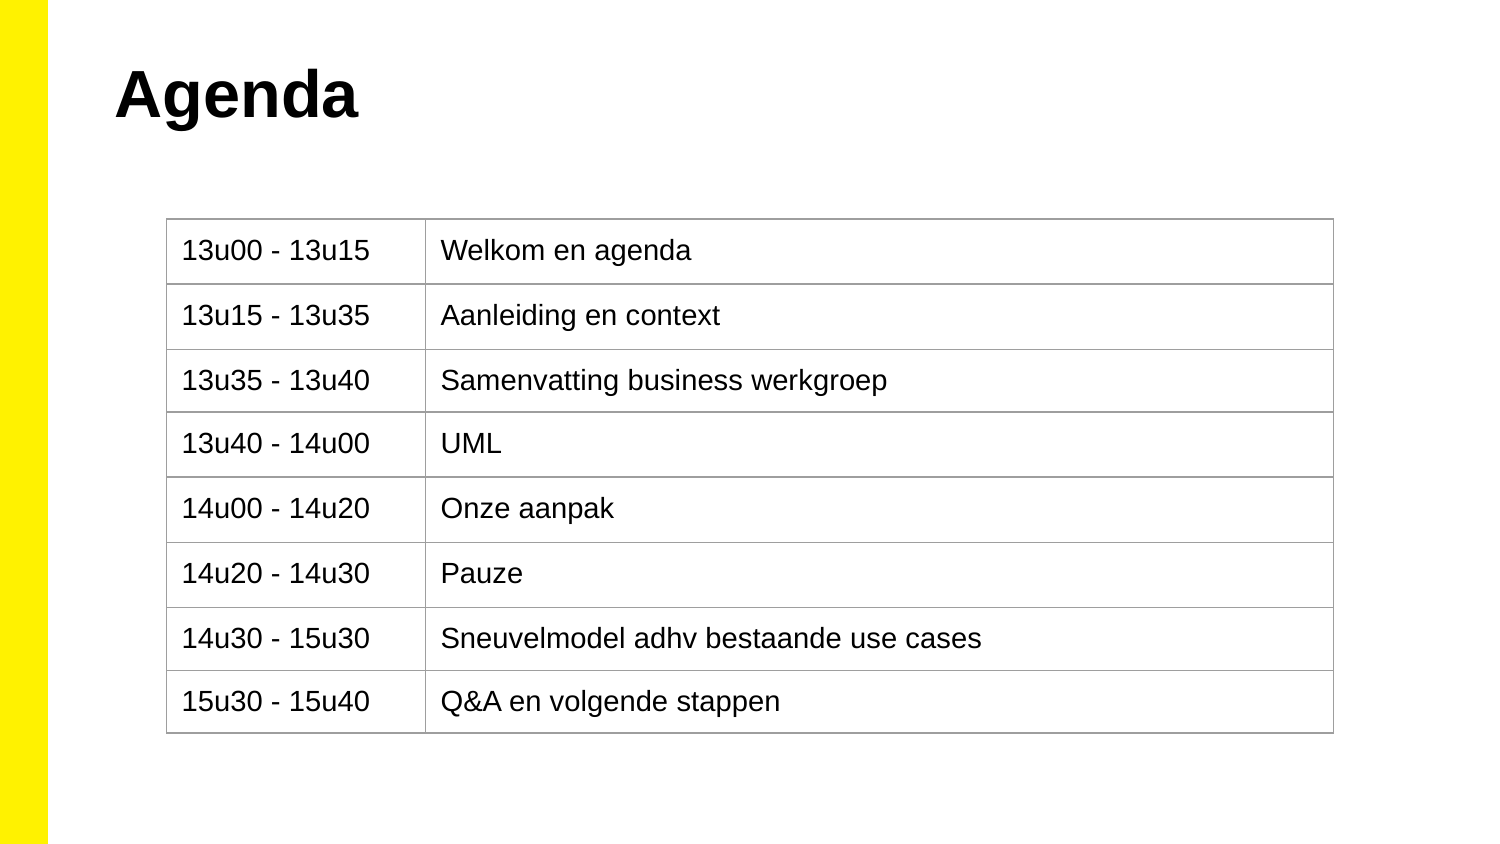

Agenda
| 13u00 - 13u15 | Welkom en agenda |
| --- | --- |
| 13u15 - 13u35 | Aanleiding en context |
| 13u35 - 13u40 | Samenvatting business werkgroep |
| 13u40 - 14u00 | UML |
| 14u00 - 14u20 | Onze aanpak |
| 14u20 - 14u30 | Pauze |
| 14u30 - 15u30 | Sneuvelmodel adhv bestaande use cases |
| 15u30 - 15u40 | Q&A en volgende stappen |